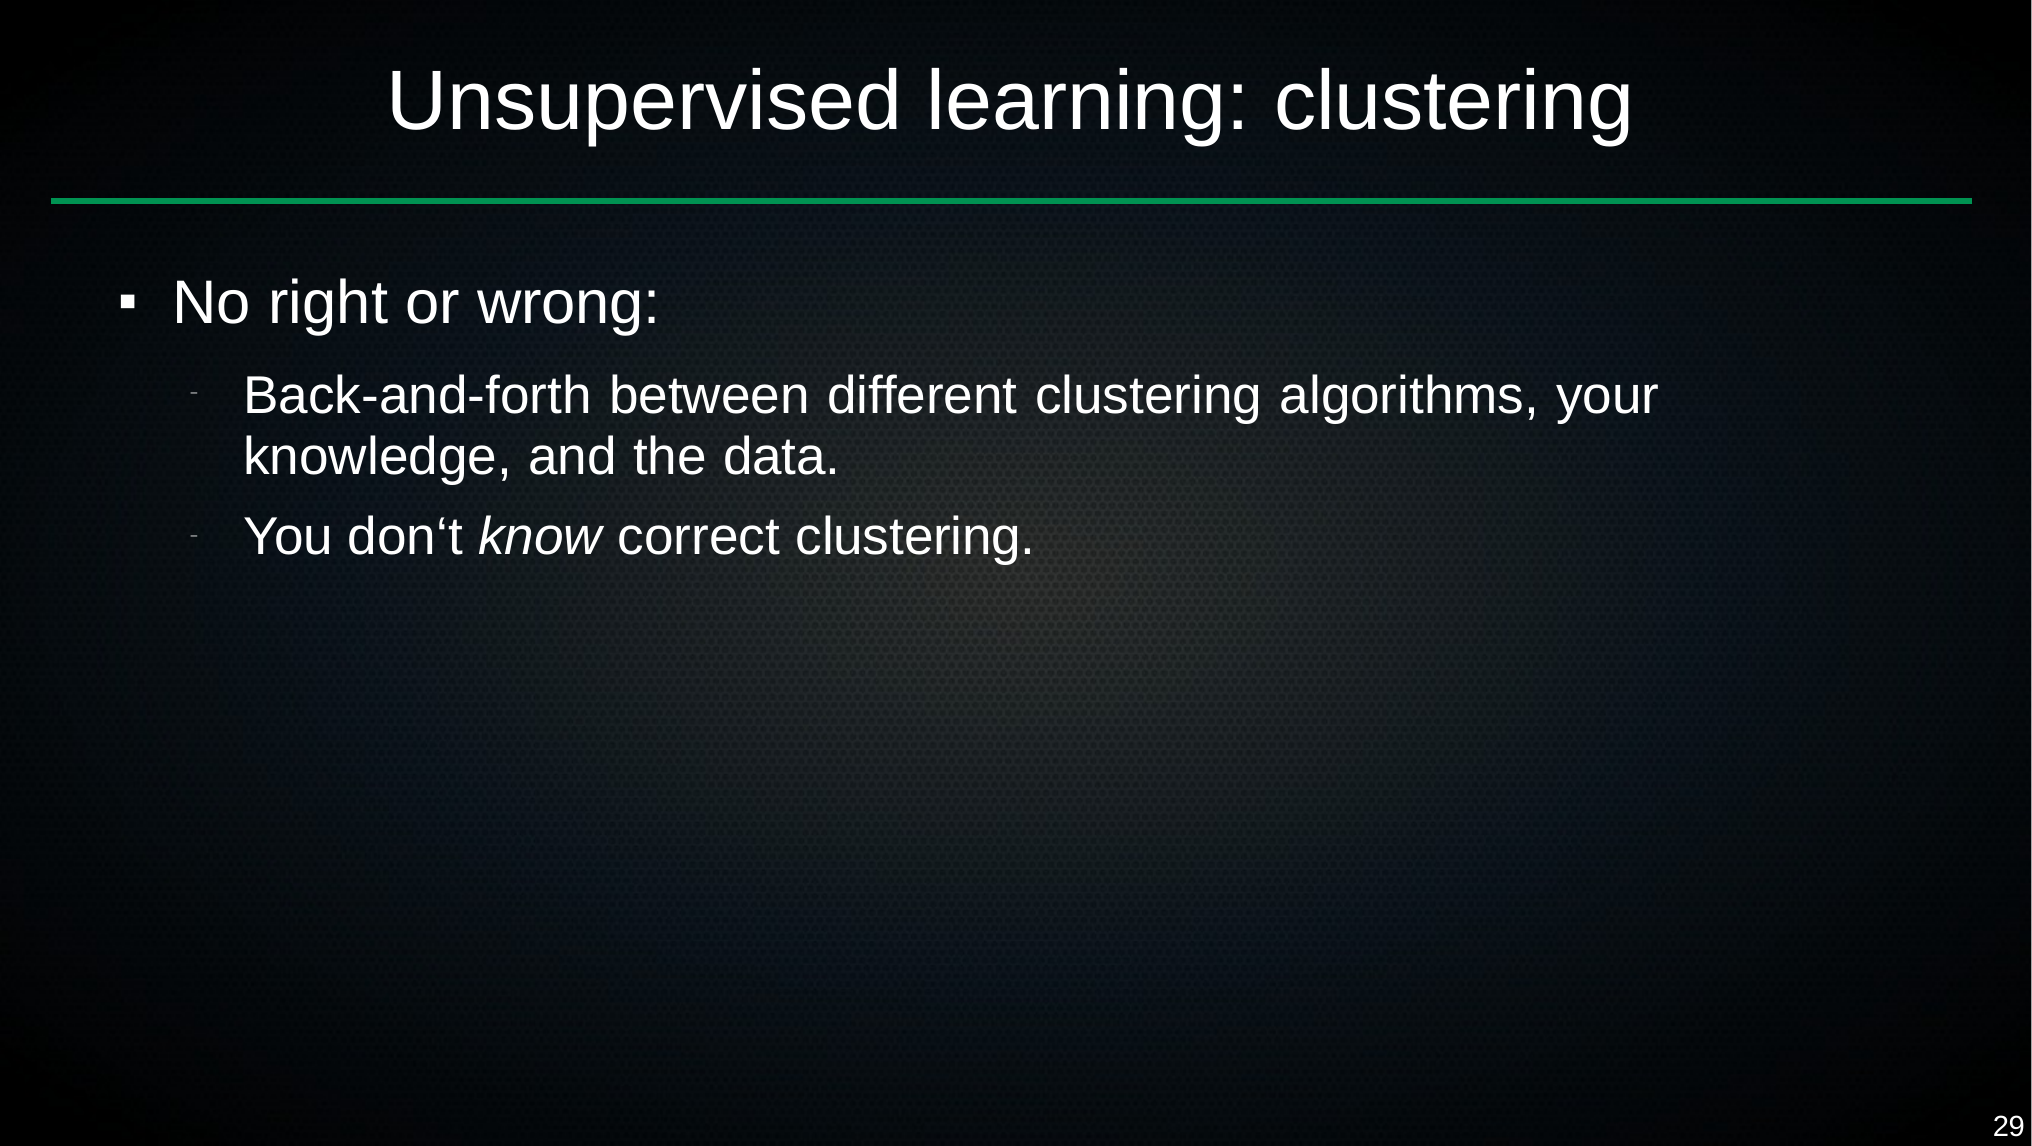

# Unsupervised learning: clustering
No right or wrong:
■
Back-and-forth between different clustering algorithms, your knowledge, and the data.
You don‘t know correct clustering.
–
–
29